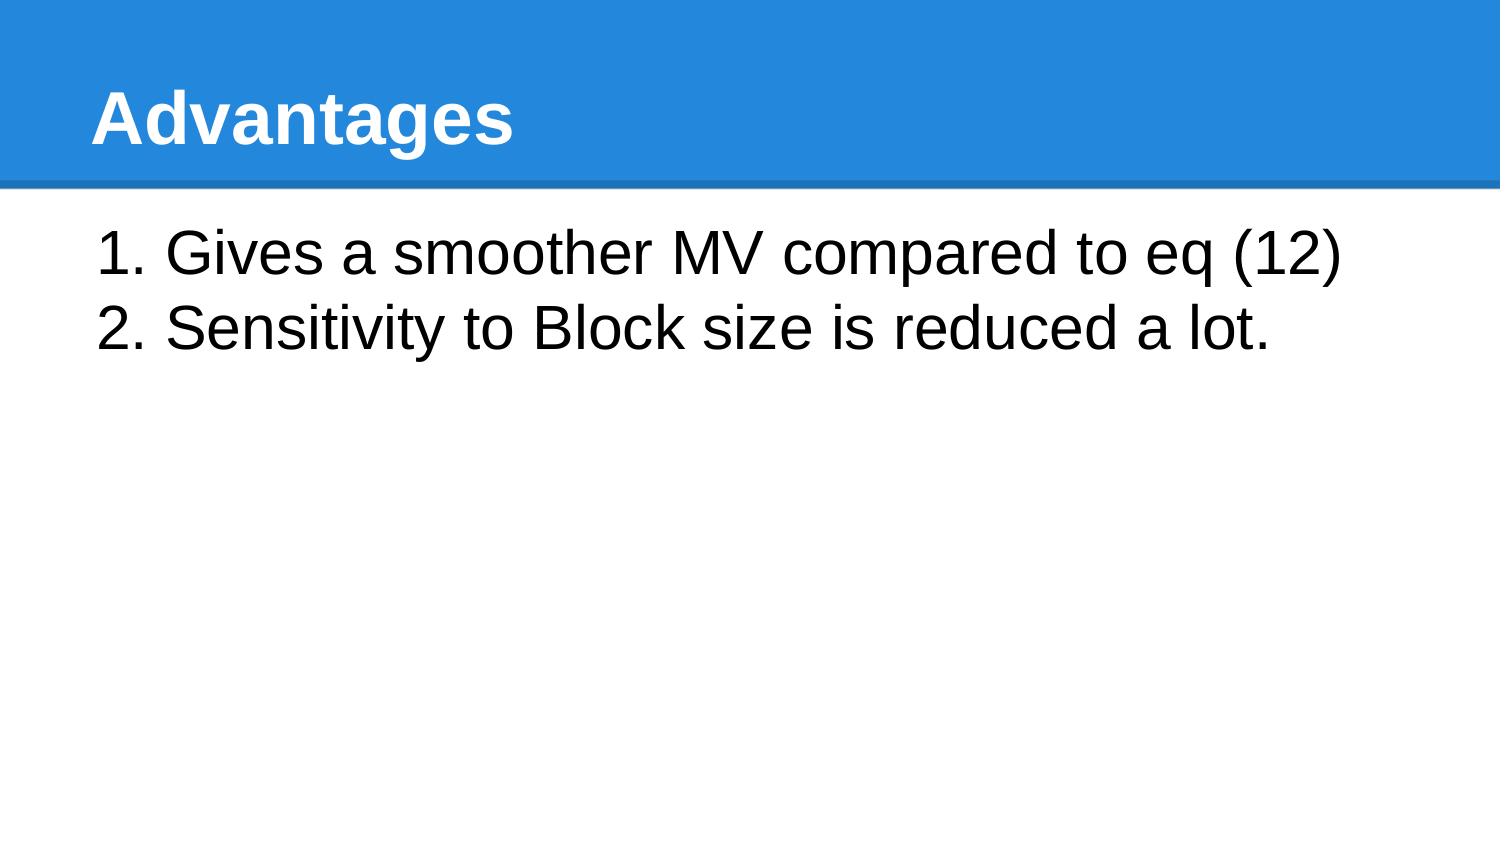

# Advantages
Gives a smoother MV compared to eq (12)
Sensitivity to Block size is reduced a lot.